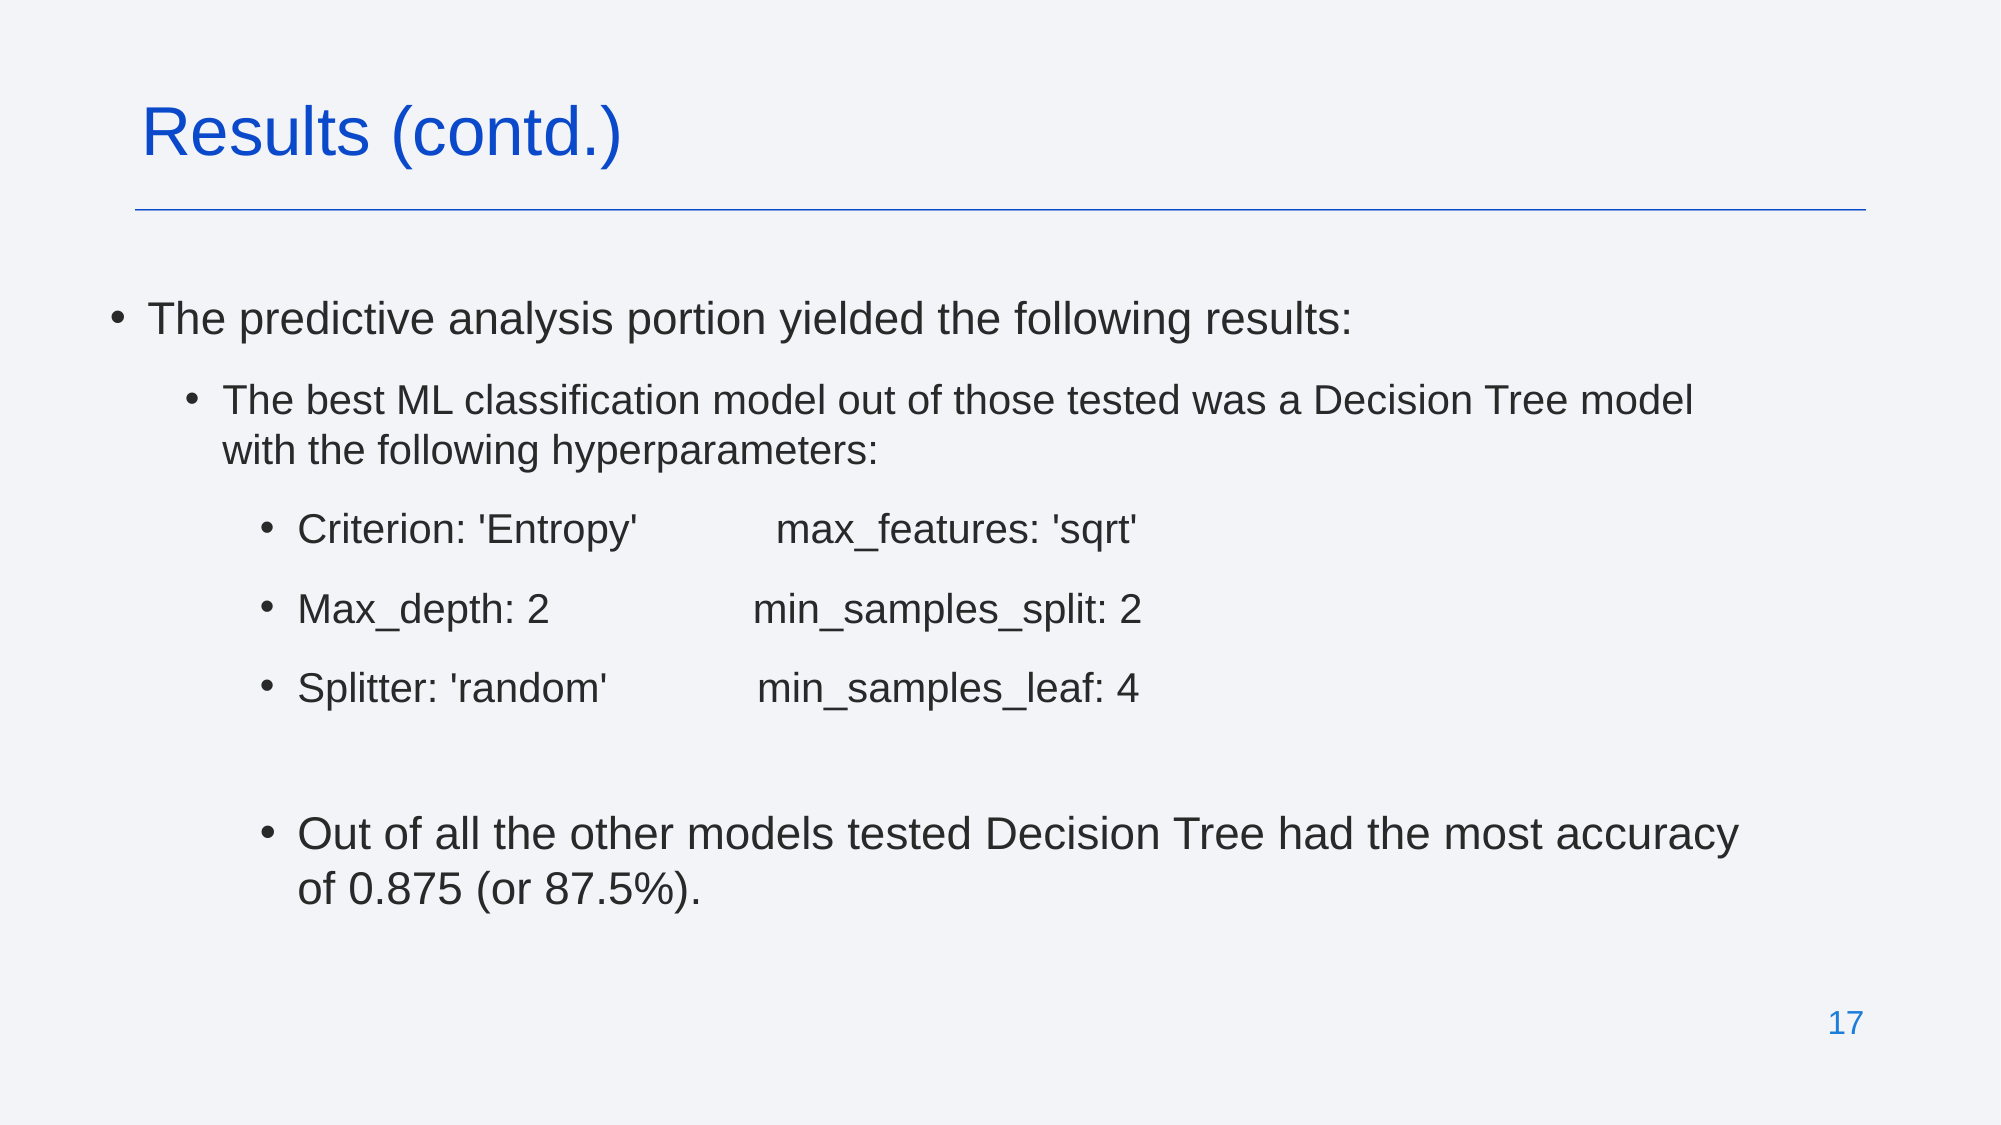

Results (contd.)
The predictive analysis portion yielded the following results:
The best ML classification model out of those tested was a Decision Tree model with the following hyperparameters:
Criterion: 'Entropy'            max_features: 'sqrt'
Max_depth: 2               min_samples_split: 2
Splitter: 'random'             min_samples_leaf: 4

Out of all the other models tested Decision Tree had the most accuracy of 0.875 (or 87.5%).

17